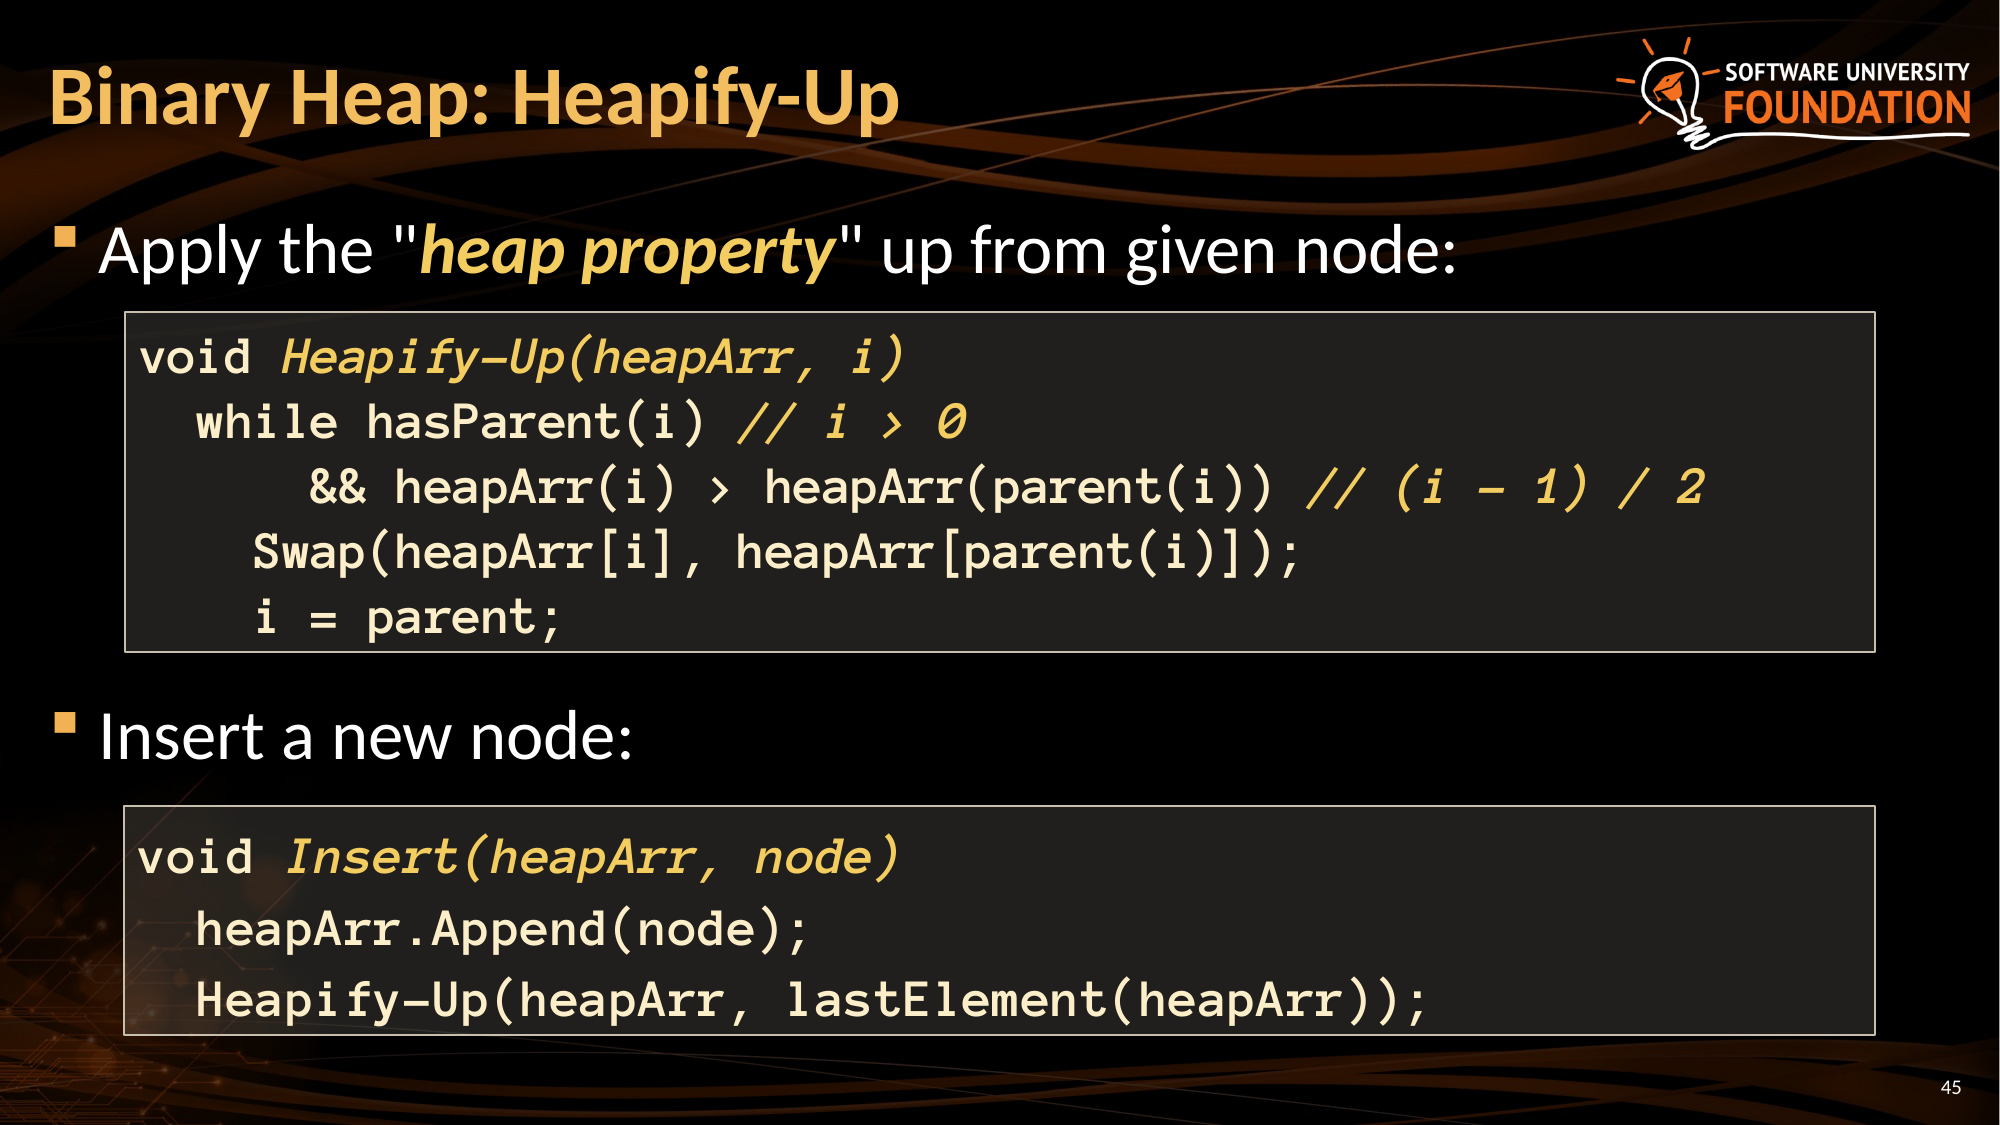

# Binary Heap: Heapify-Up
Apply the "heap property" up from given node:

Insert a new node:
void Heapify-Up(heapArr, i)
  while hasParent(i) // i > 0
      && heapArr(i) > heapArr(parent(i)) // (i - 1) / 2
    Swap(heapArr[i], heapArr[parent(i)]);
    i = parent;
void Insert(heapArr, node)
  heapArr.Append(node);
  Heapify-Up(heapArr, lastElement(heapArr));
45